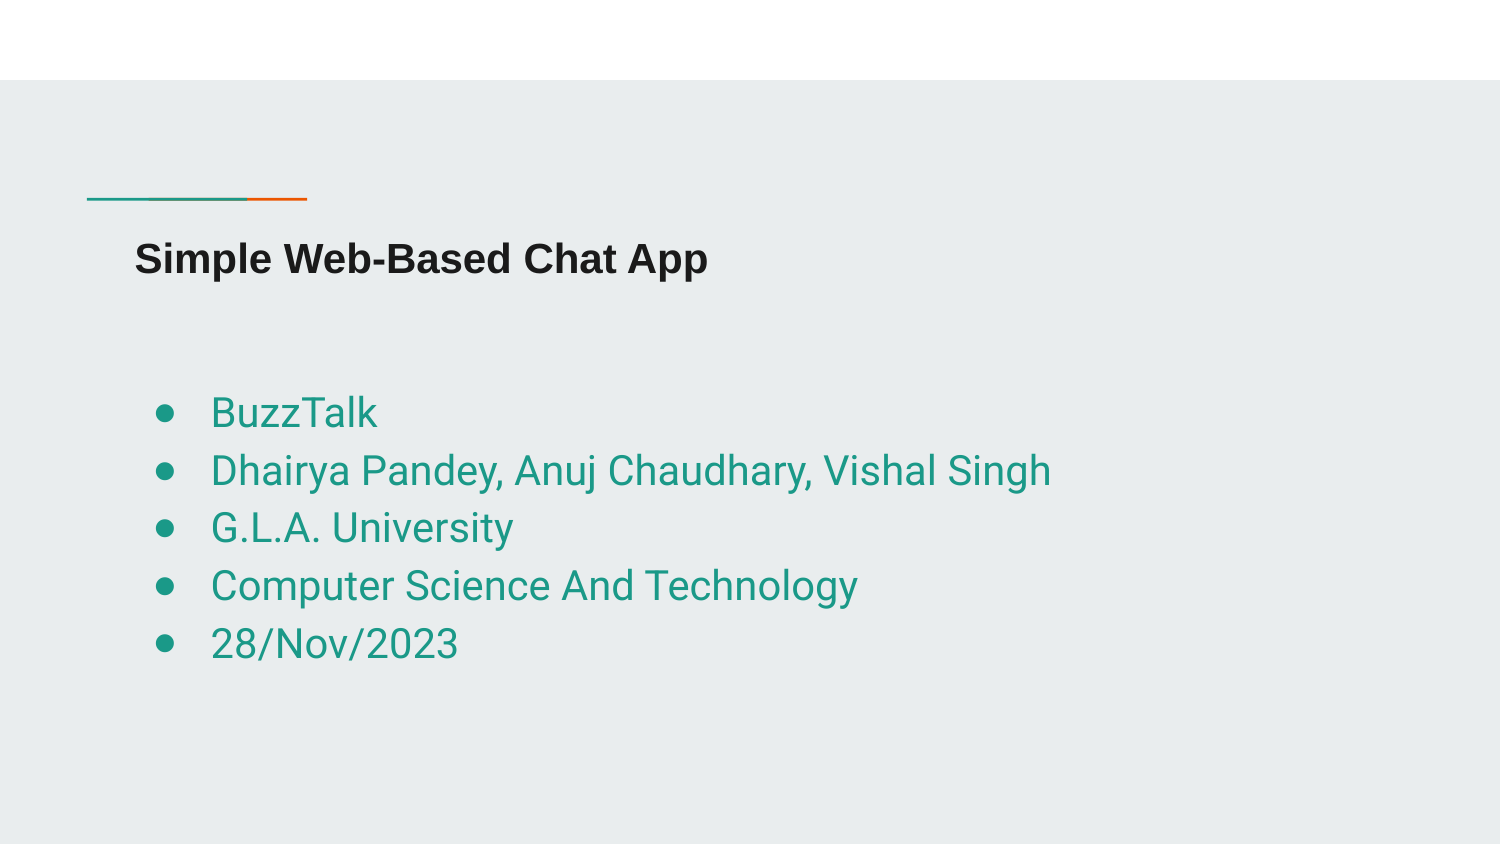

# Simple Web-Based Chat App
BuzzTalk
Dhairya Pandey, Anuj Chaudhary, Vishal Singh
G.L.A. University
Computer Science And Technology
28/Nov/2023